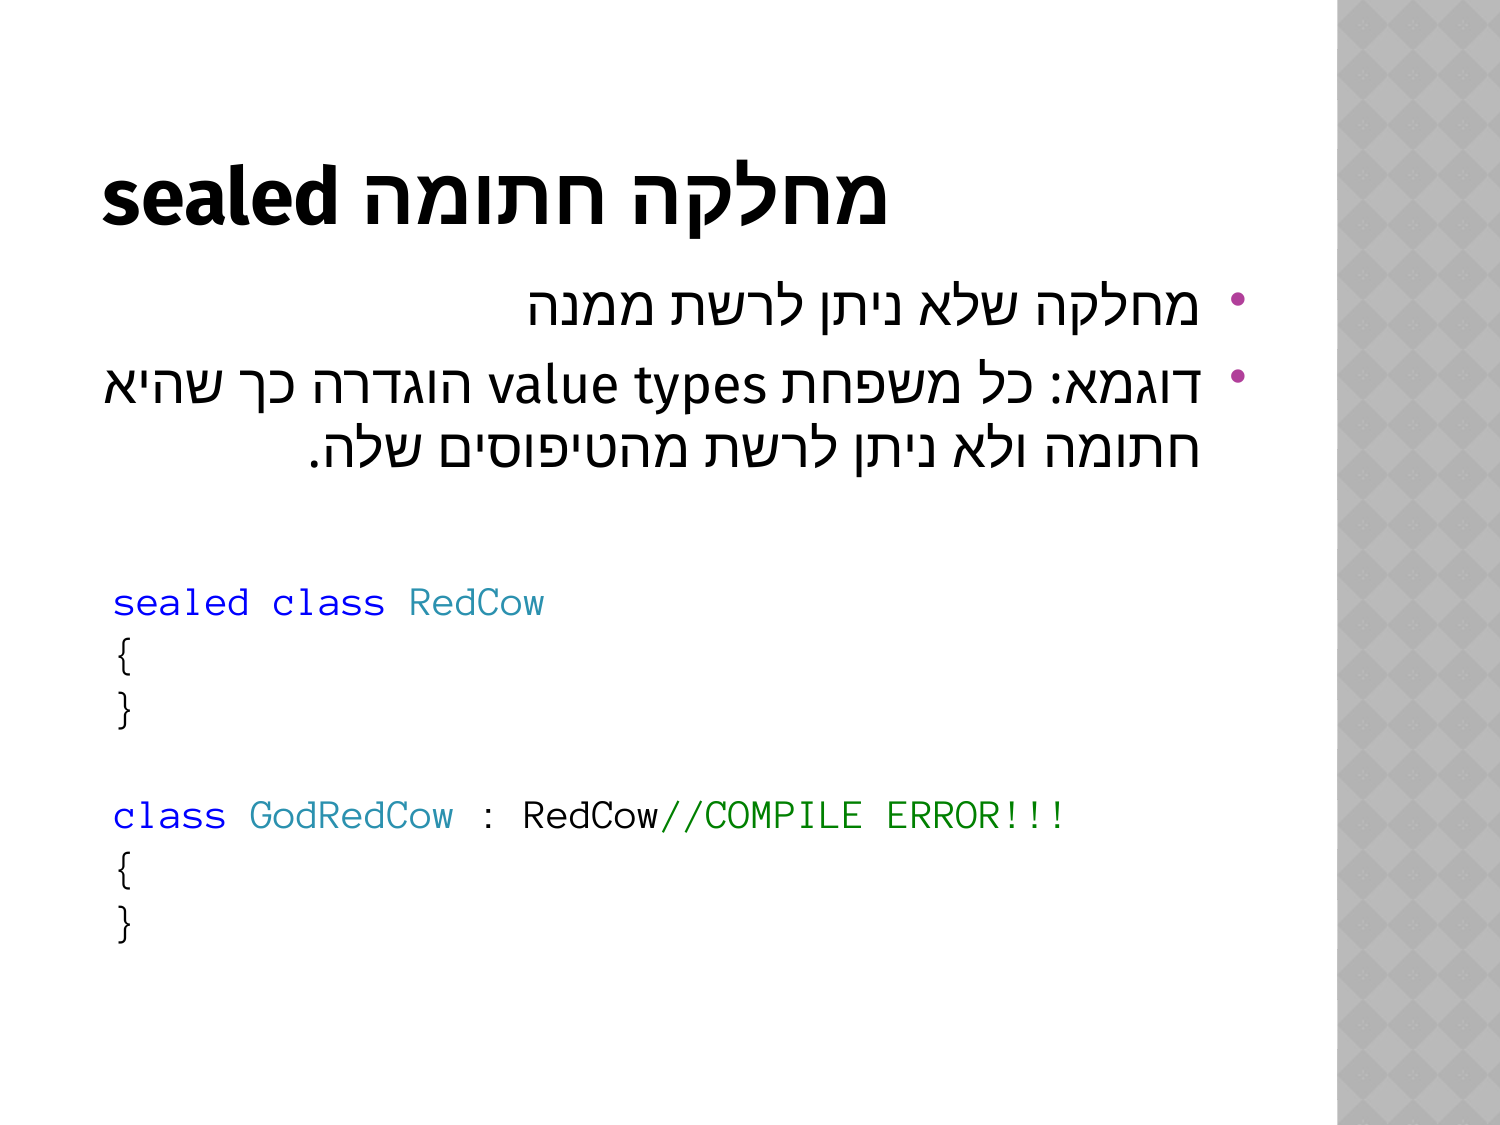

# מחלקה חתומה sealed
מחלקה שלא ניתן לרשת ממנה
דוגמא: כל משפחת value types הוגדרה כך שהיא חתומה ולא ניתן לרשת מהטיפוסים שלה.
sealed class RedCow
{
}

class GodRedCow : RedCow//COMPILE ERROR!!!
{
}